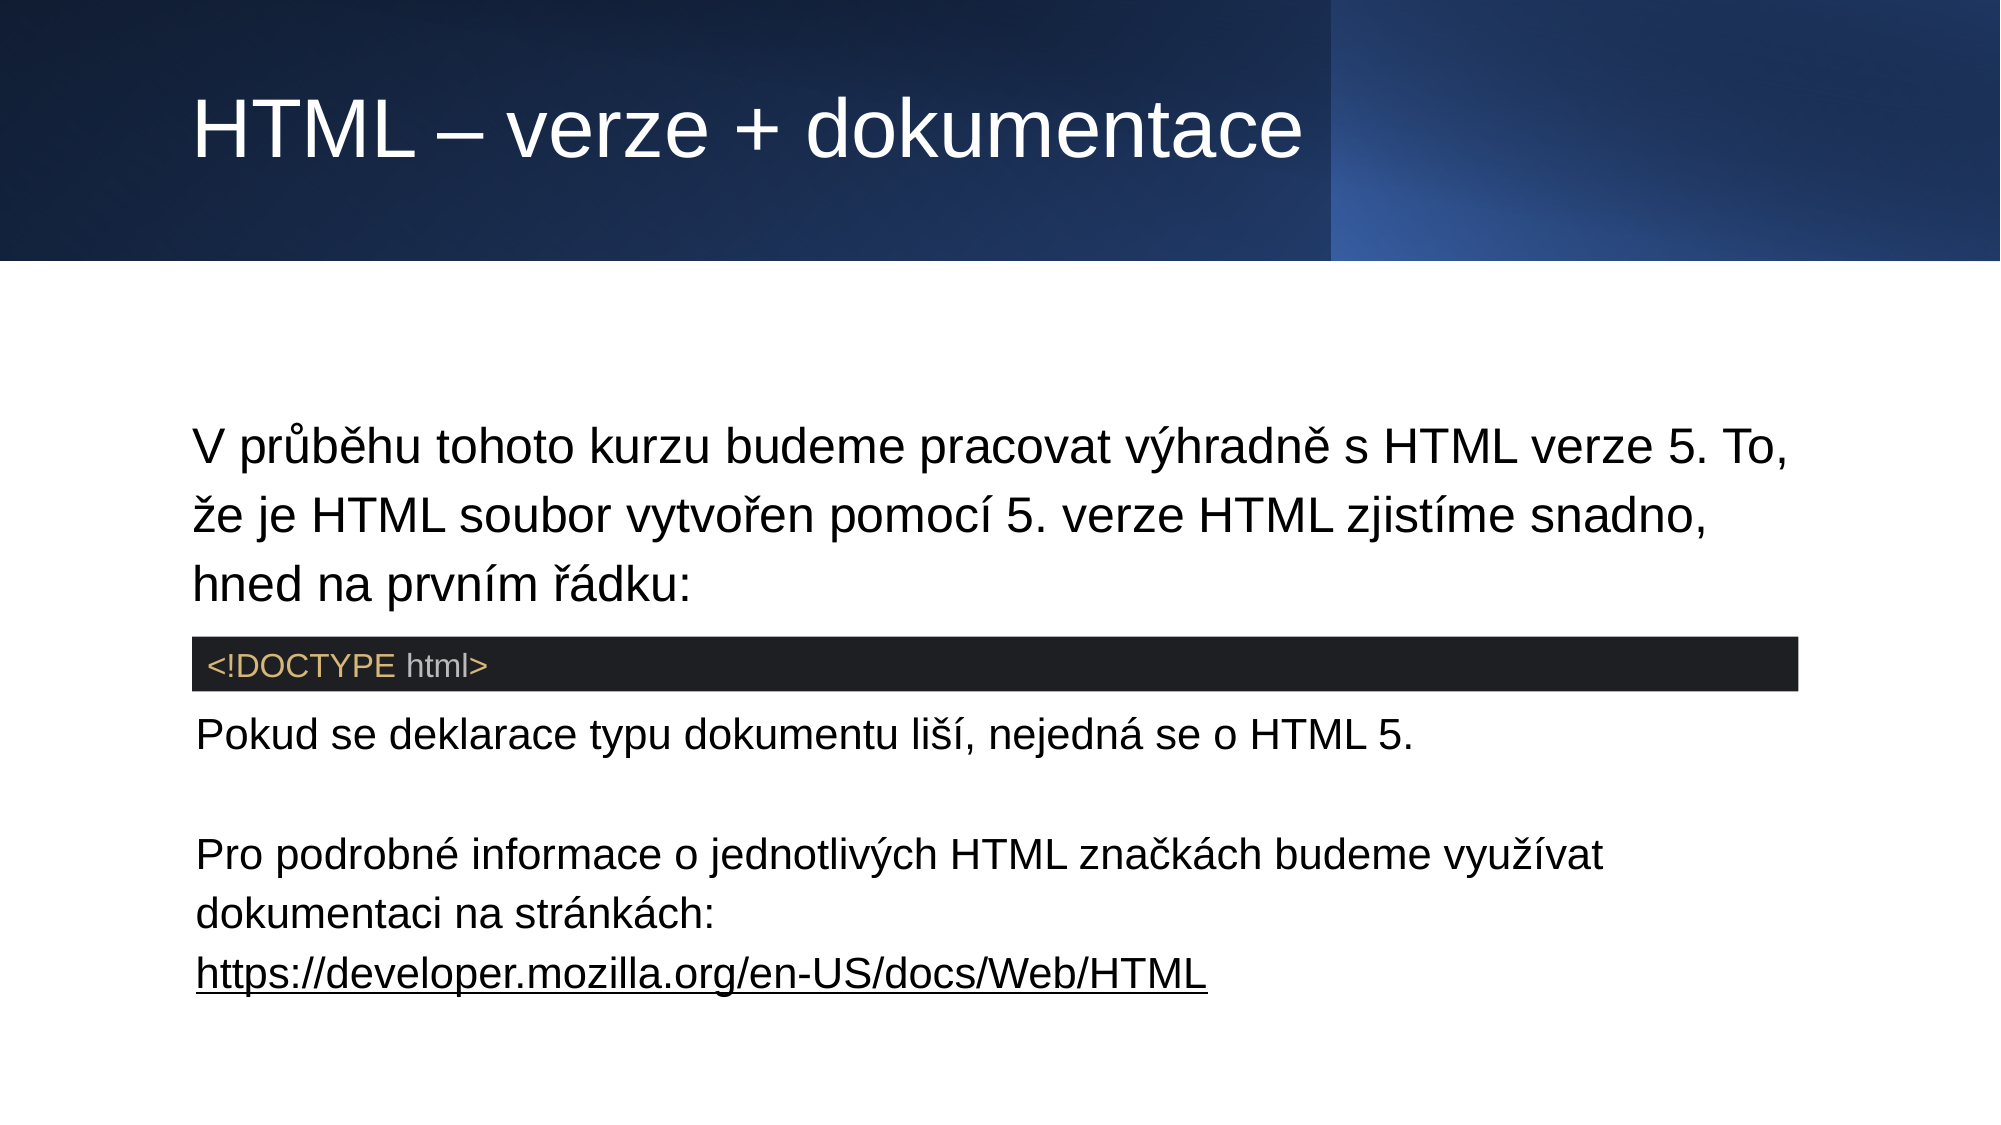

# HTML – verze + dokumentace
V průběhu tohoto kurzu budeme pracovat výhradně s HTML verze 5. To, že je HTML soubor vytvořen pomocí 5. verze HTML zjistíme snadno, hned na prvním řádku:
<!DOCTYPE html>
Pokud se deklarace typu dokumentu liší, nejedná se o HTML 5.

Pro podrobné informace o jednotlivých HTML značkách budeme využívat dokumentaci na stránkách:
https://developer.mozilla.org/en-US/docs/Web/HTML